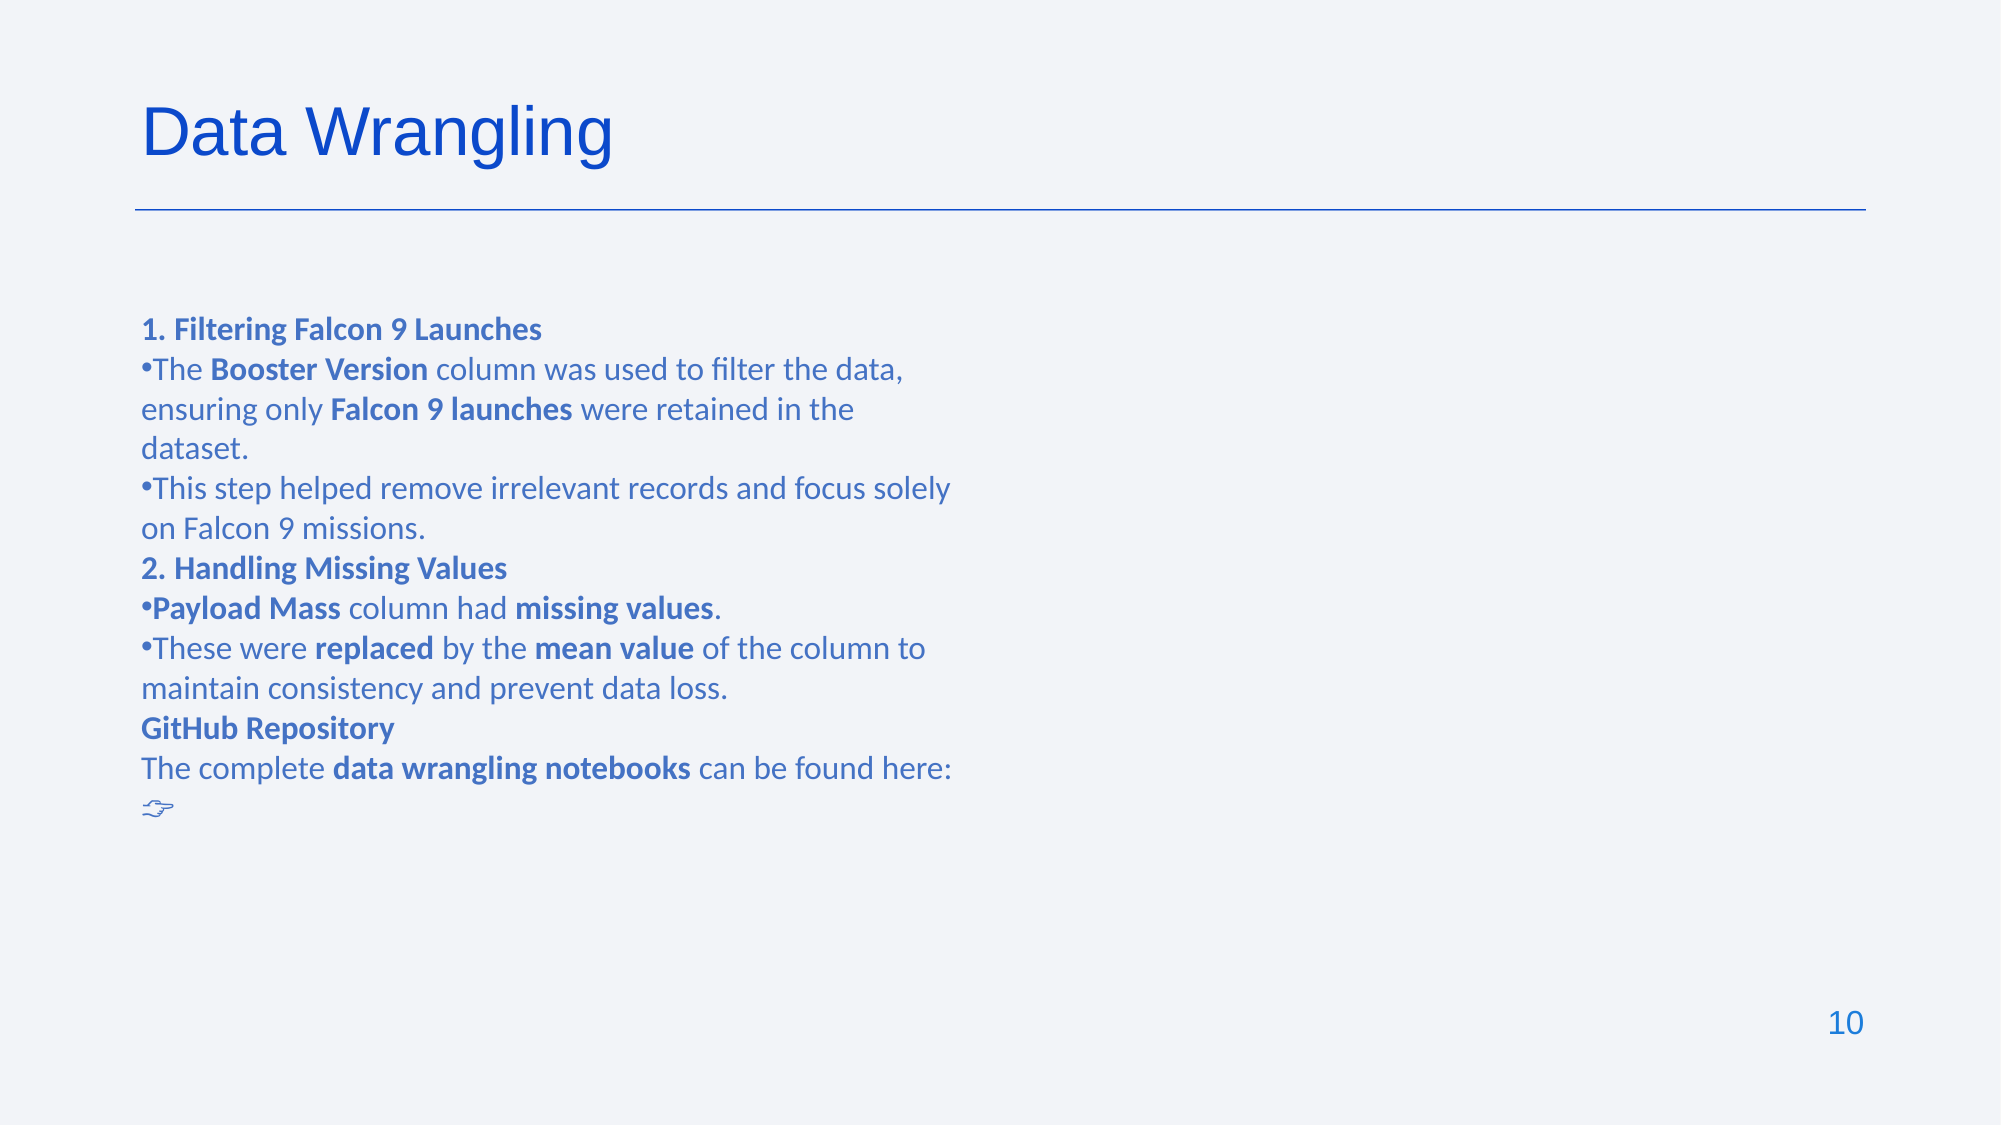

Data Wrangling
1. Filtering Falcon 9 Launches
The Booster Version column was used to filter the data, ensuring only Falcon 9 launches were retained in the dataset.
This step helped remove irrelevant records and focus solely on Falcon 9 missions.
2. Handling Missing Values
Payload Mass column had missing values.
These were replaced by the mean value of the column to maintain consistency and prevent data loss.
GitHub Repository
The complete data wrangling notebooks can be found here:
👉
10